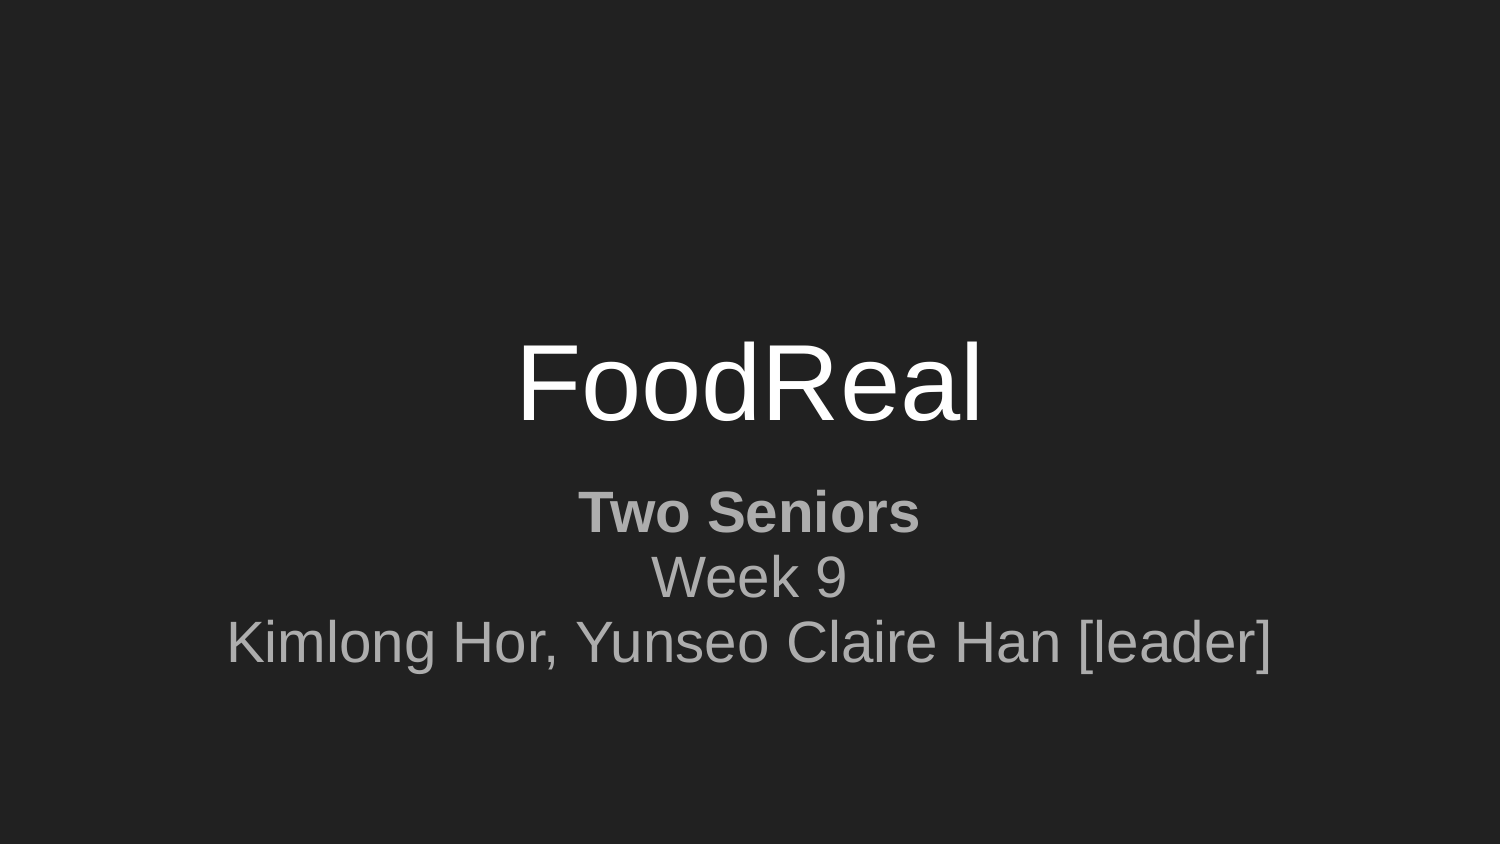

# FoodReal
Two Seniors
Week 9
Kimlong Hor, Yunseo Claire Han [leader]